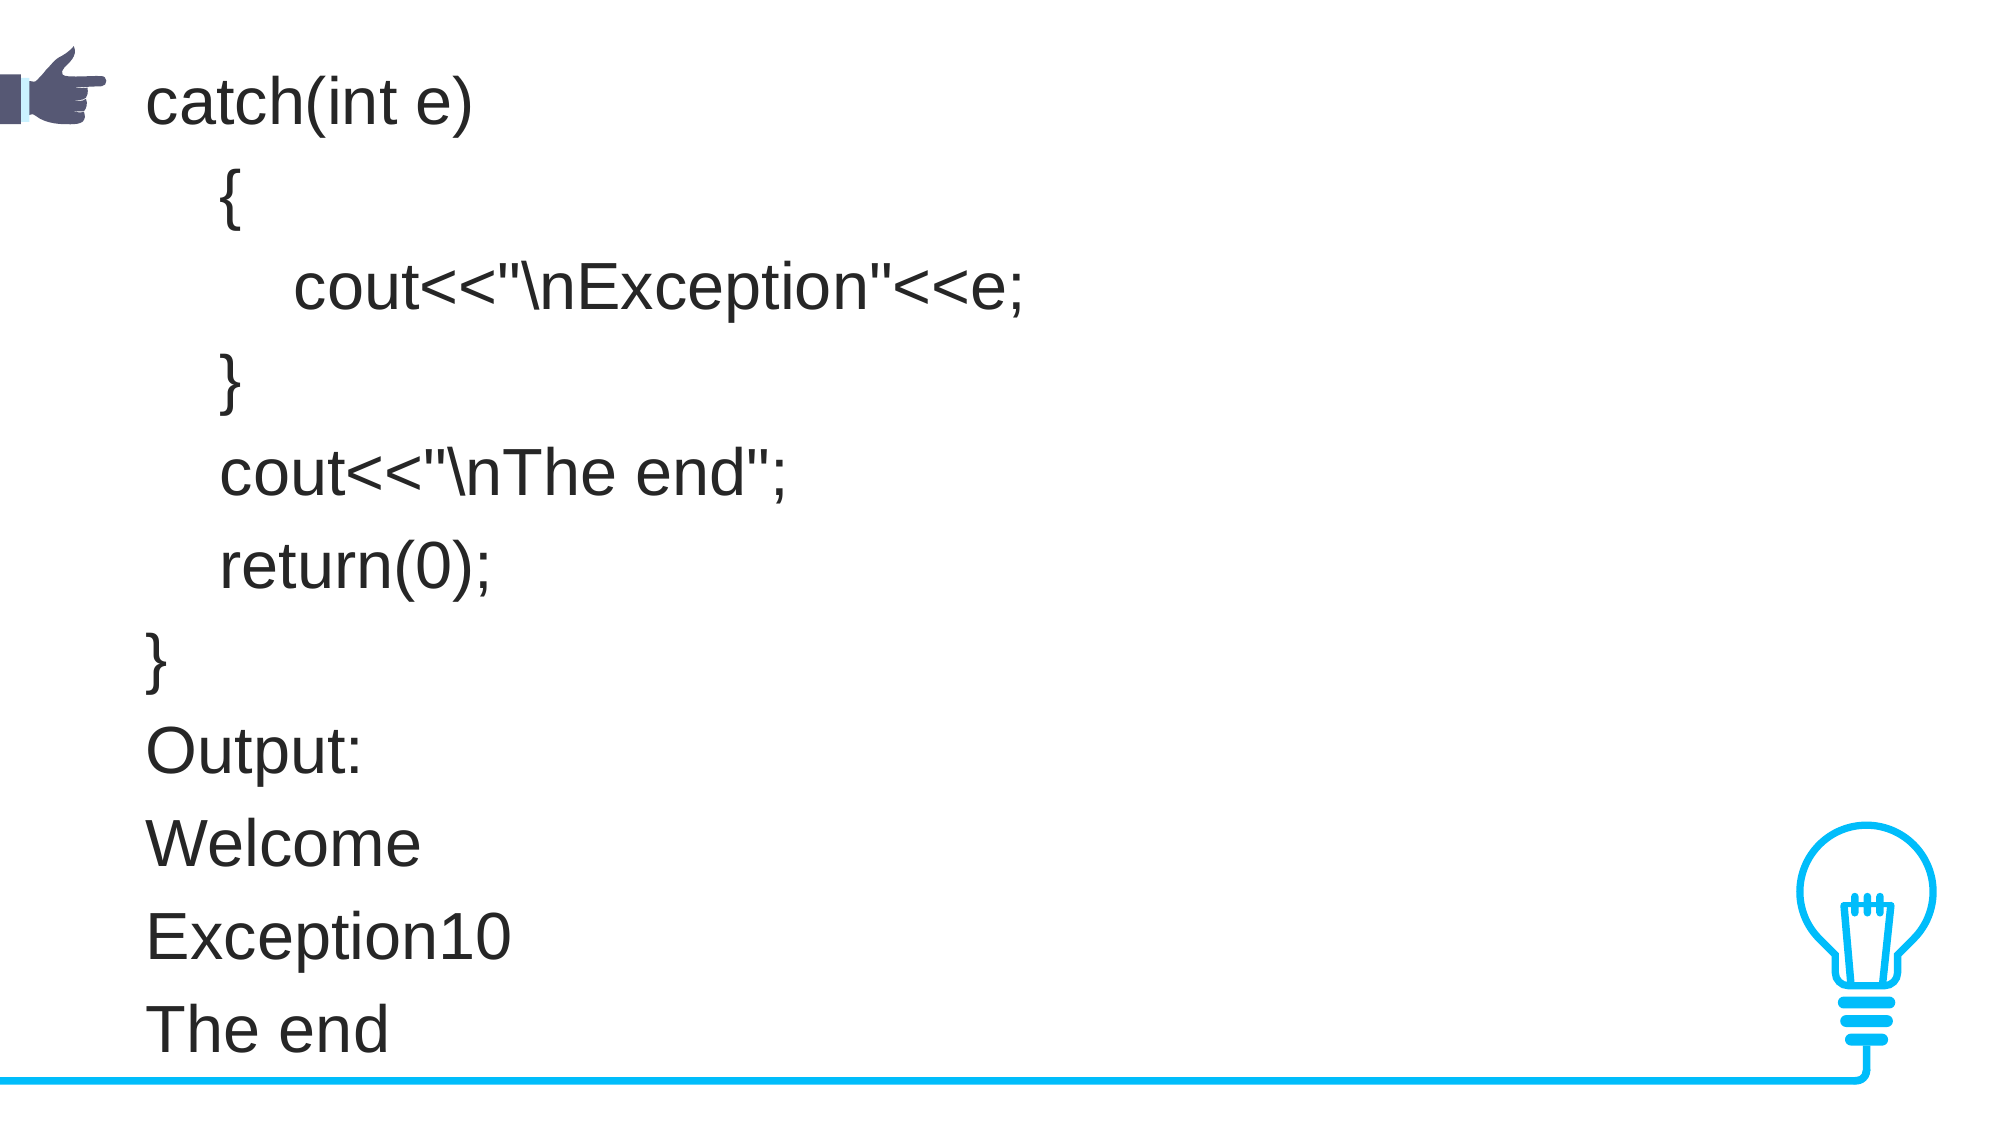

catch(int e)
    {
        cout<<"\nException"<<e;
    }
    cout<<"\nThe end";
    return(0);
}
Output:
Welcome
Exception10
The end